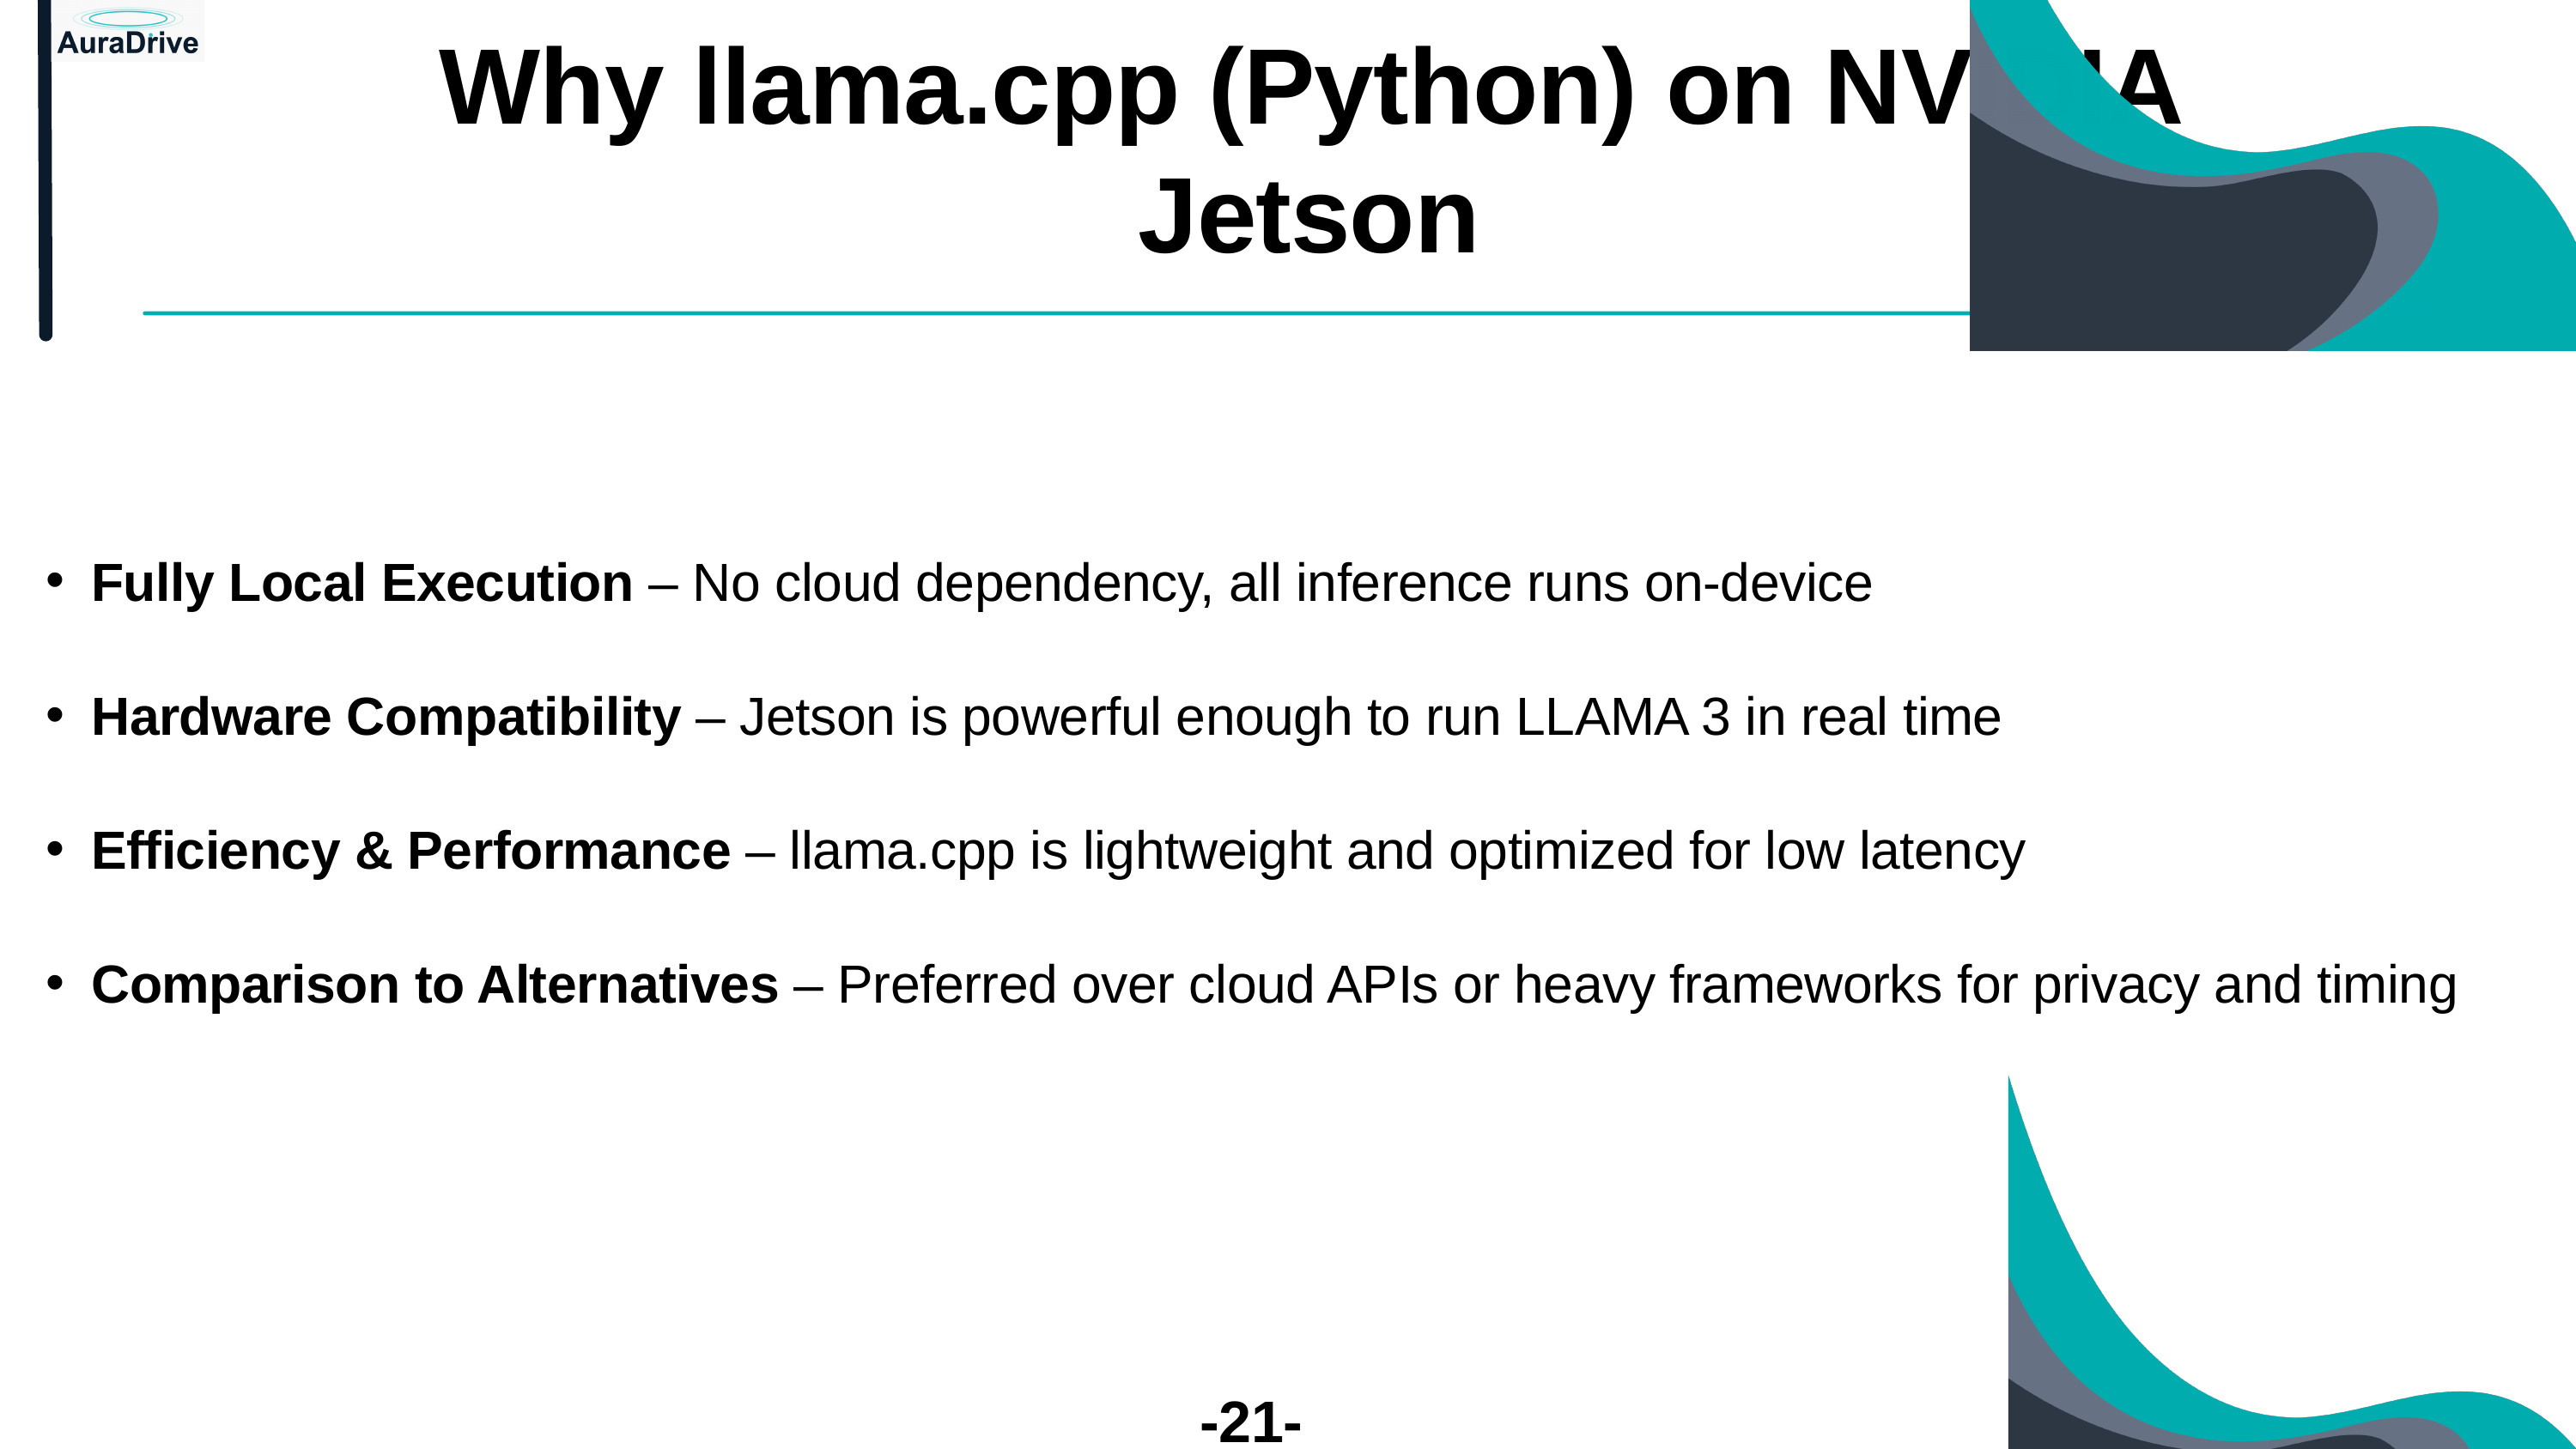

Why llama.cpp (Python) on NVIDIA Jetson

Fully Local Execution – No cloud dependency, all inference runs on-device
Hardware Compatibility – Jetson is powerful enough to run LLAMA 3 in real time
Efficiency & Performance – llama.cpp is lightweight and optimized for low latency
Comparison to Alternatives – Preferred over cloud APIs or heavy frameworks for privacy and timing

-21-